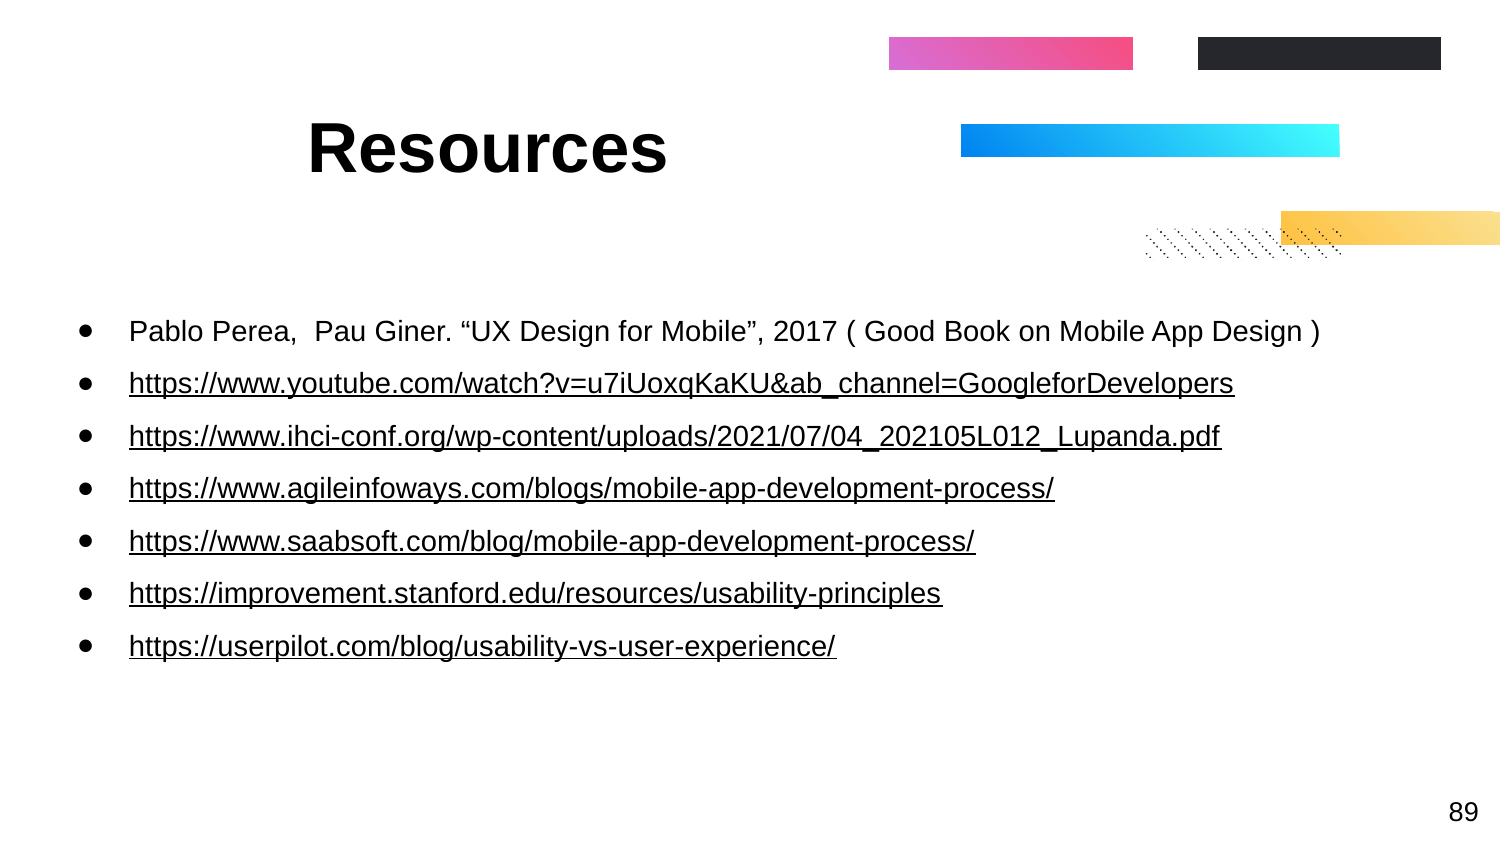

# Resources
Pablo Perea,  Pau Giner. “UX Design for Mobile”, 2017 ( Good Book on Mobile App Design )
https://www.youtube.com/watch?v=u7iUoxqKaKU&ab_channel=GoogleforDevelopers
https://www.ihci-conf.org/wp-content/uploads/2021/07/04_202105L012_Lupanda.pdf
https://www.agileinfoways.com/blogs/mobile-app-development-process/
https://www.saabsoft.com/blog/mobile-app-development-process/
https://improvement.stanford.edu/resources/usability-principles
https://userpilot.com/blog/usability-vs-user-experience/

89